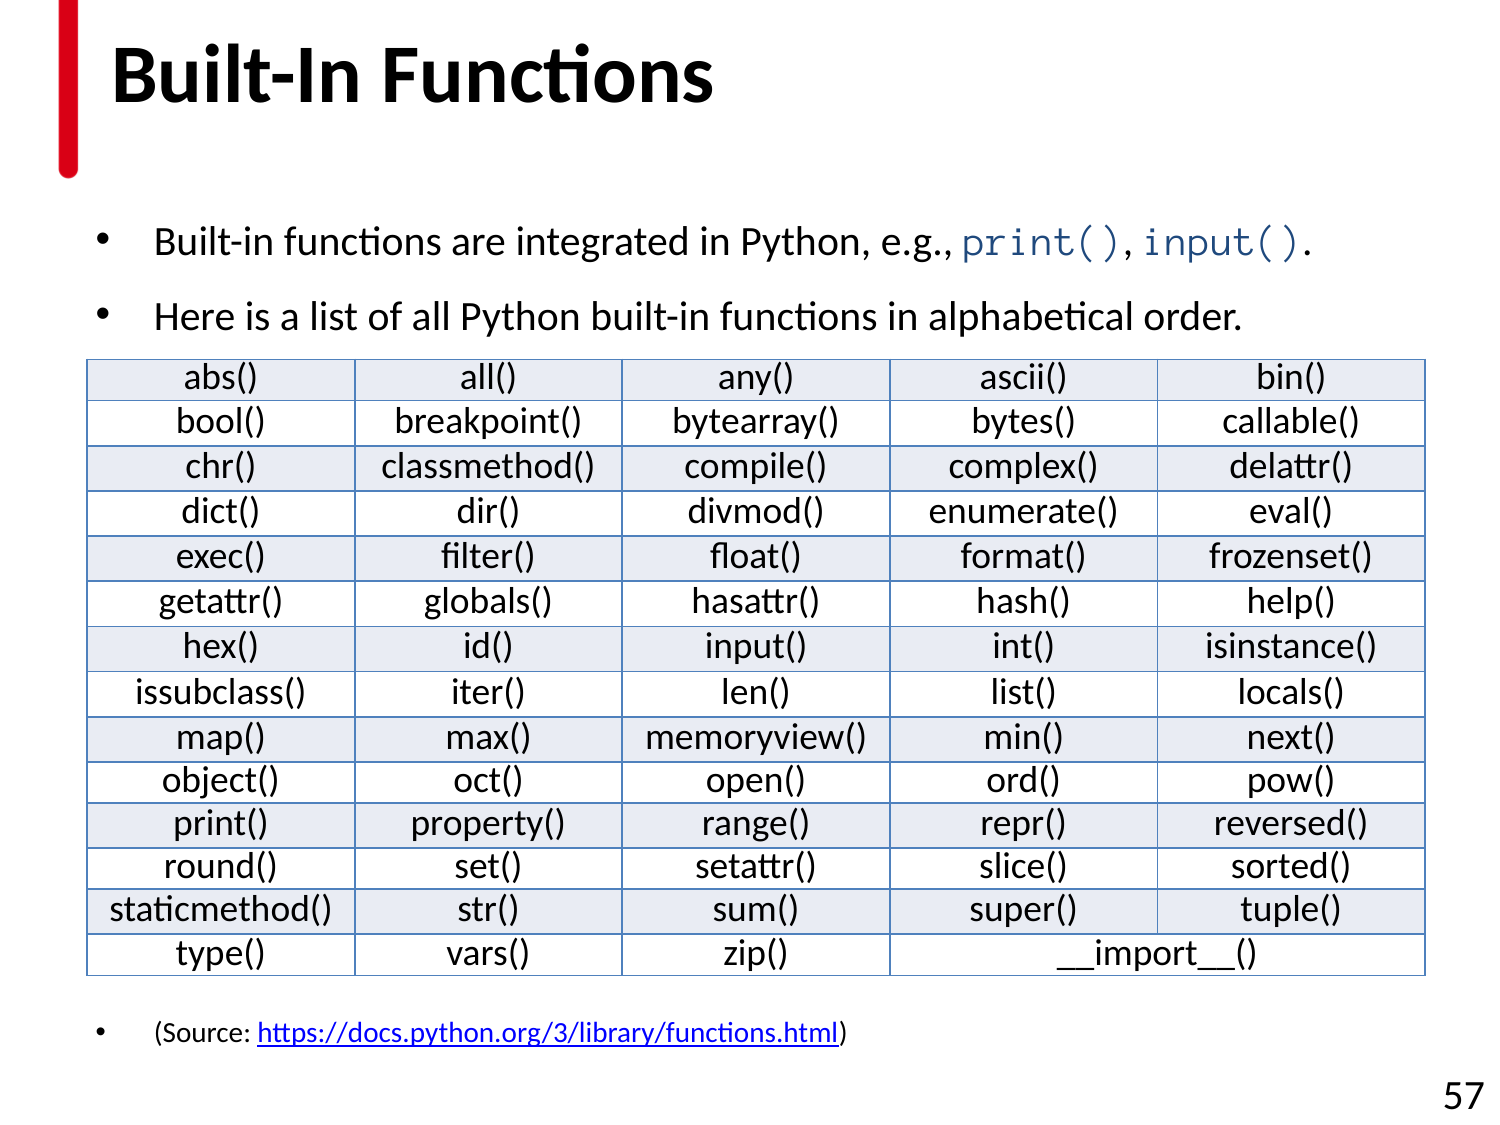

# Built-In Functions
Built-in functions are integrated in Python, e.g., print(), input().
Here is a list of all Python built-in functions in alphabetical order.

(Source: https://docs.python.org/3/library/functions.html)
| abs() | all() | any() | ascii() | bin() |
| --- | --- | --- | --- | --- |
| bool() | breakpoint() | bytearray() | bytes() | callable() |
| chr() | classmethod() | compile() | complex() | delattr() |
| dict() | dir() | divmod() | enumerate() | eval() |
| exec() | filter() | float() | format() | frozenset() |
| getattr() | globals() | hasattr() | hash() | help() |
| hex() | id() | input() | int() | isinstance() |
| issubclass() | iter() | len() | list() | locals() |
| map() | max() | memoryview() | min() | next() |
| object() | oct() | open() | ord() | pow() |
| print() | property() | range() | repr() | reversed() |
| round() | set() | setattr() | slice() | sorted() |
| staticmethod() | str() | sum() | super() | tuple() |
| type() | vars() | zip() | \_\_import\_\_() |  |